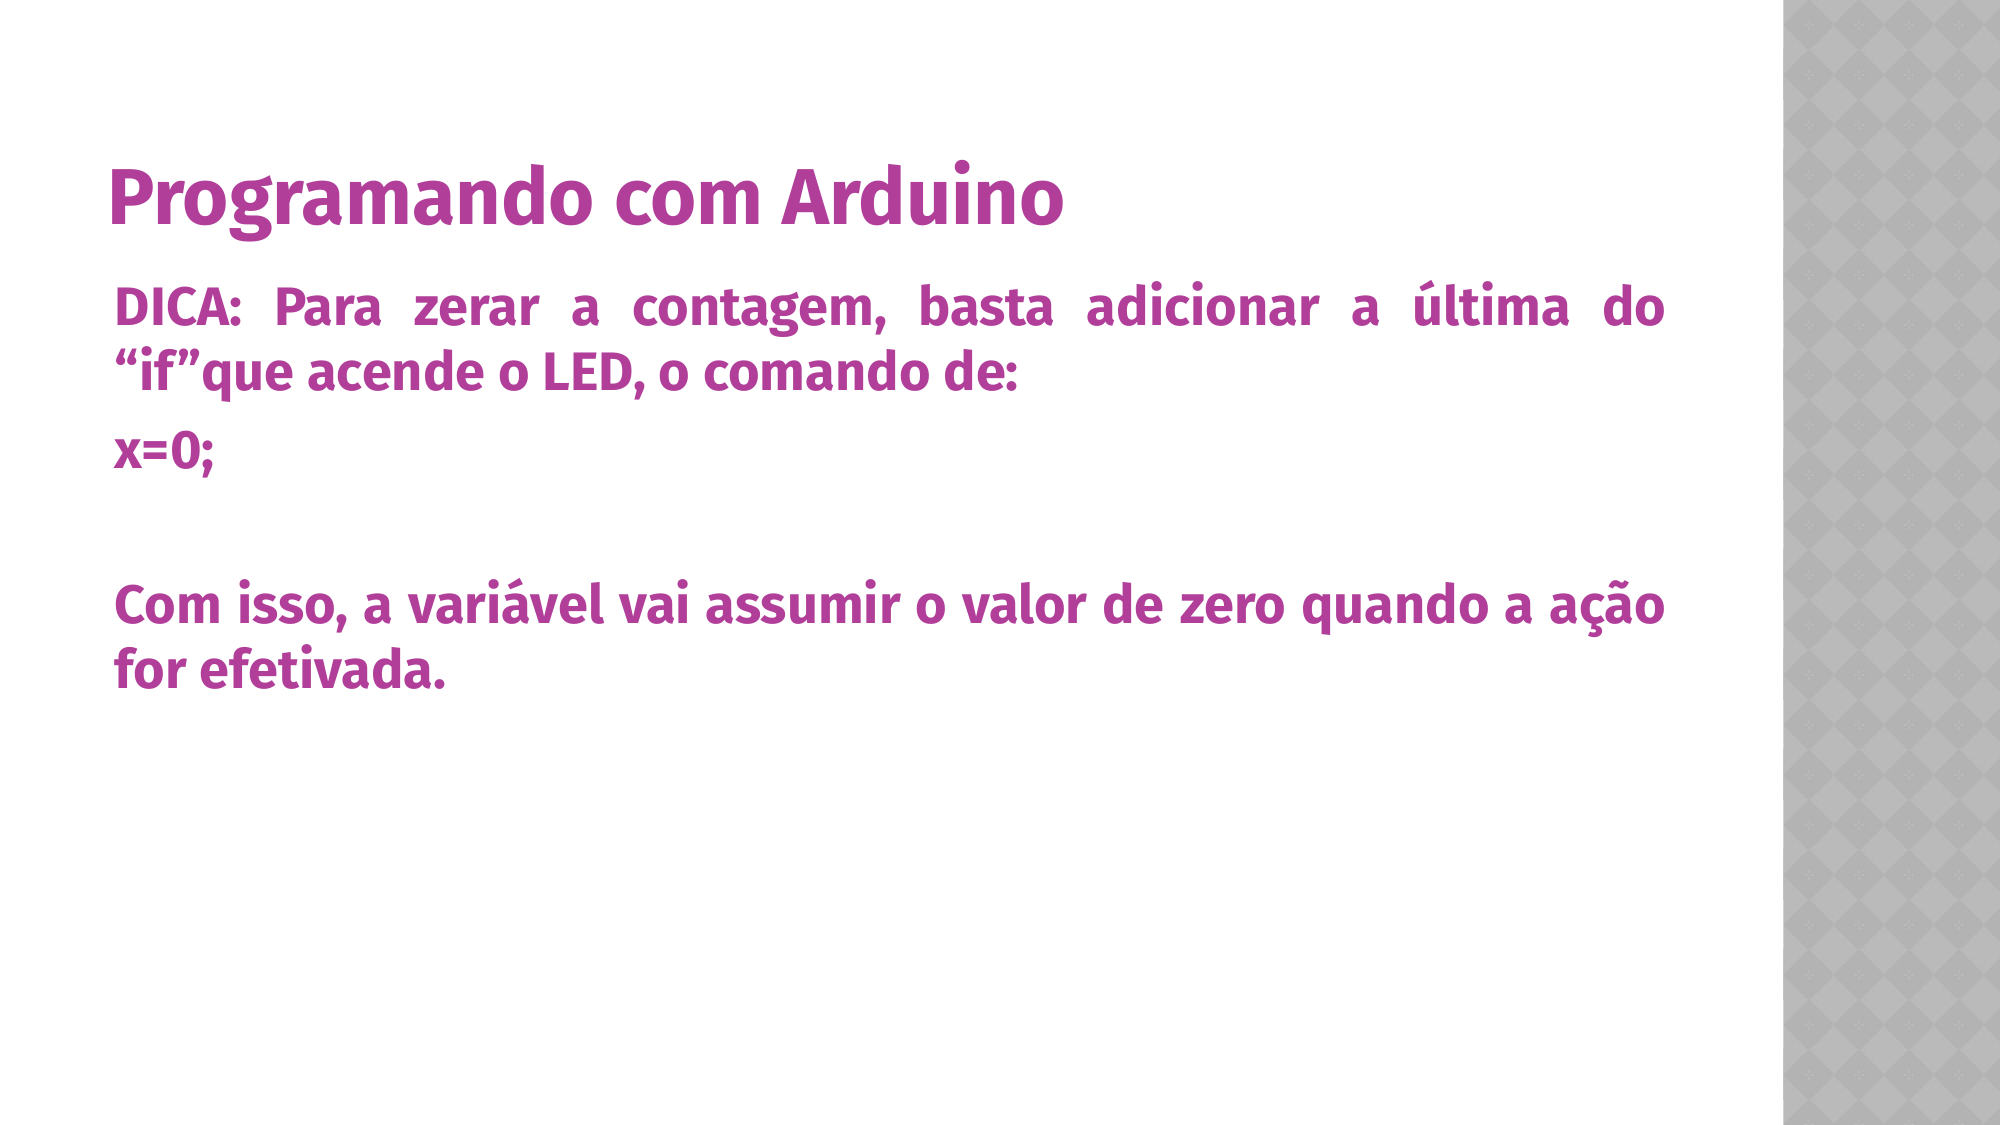

# Programando com Arduino
DICA: Para zerar a contagem, basta adicionar a última do “if”que acende o LED, o comando de:
x=0;

Com isso, a variável vai assumir o valor de zero quando a ação for efetivada.